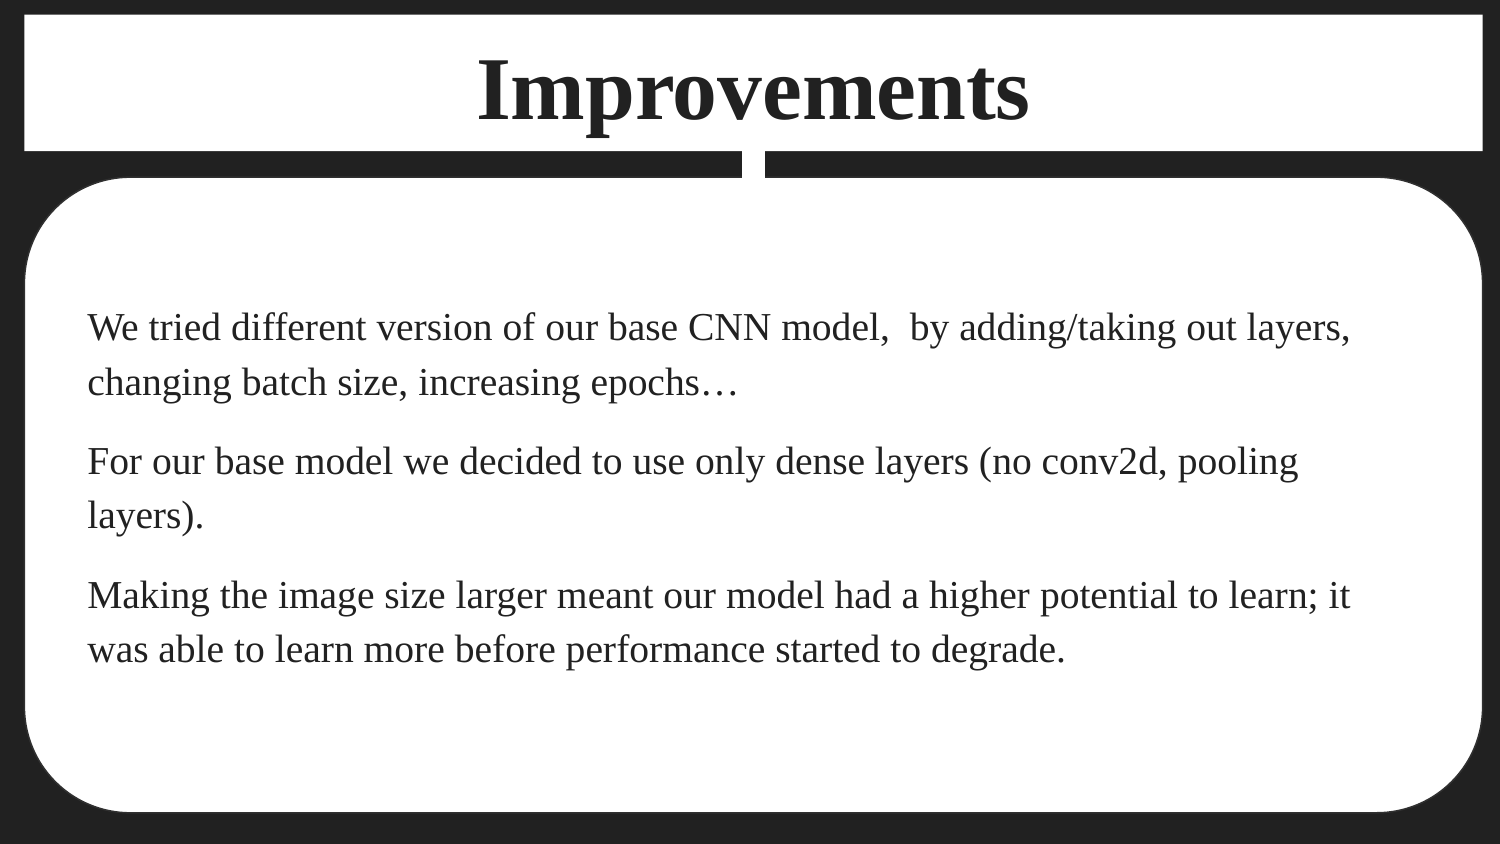

# Improvements

We tried different version of our base CNN model,  by adding/taking out layers, changing batch size, increasing epochs…
For our base model we decided to use only dense layers (no conv2d, pooling layers).
Making the image size larger meant our model had a higher potential to learn; it was able to learn more before performance started to degrade.